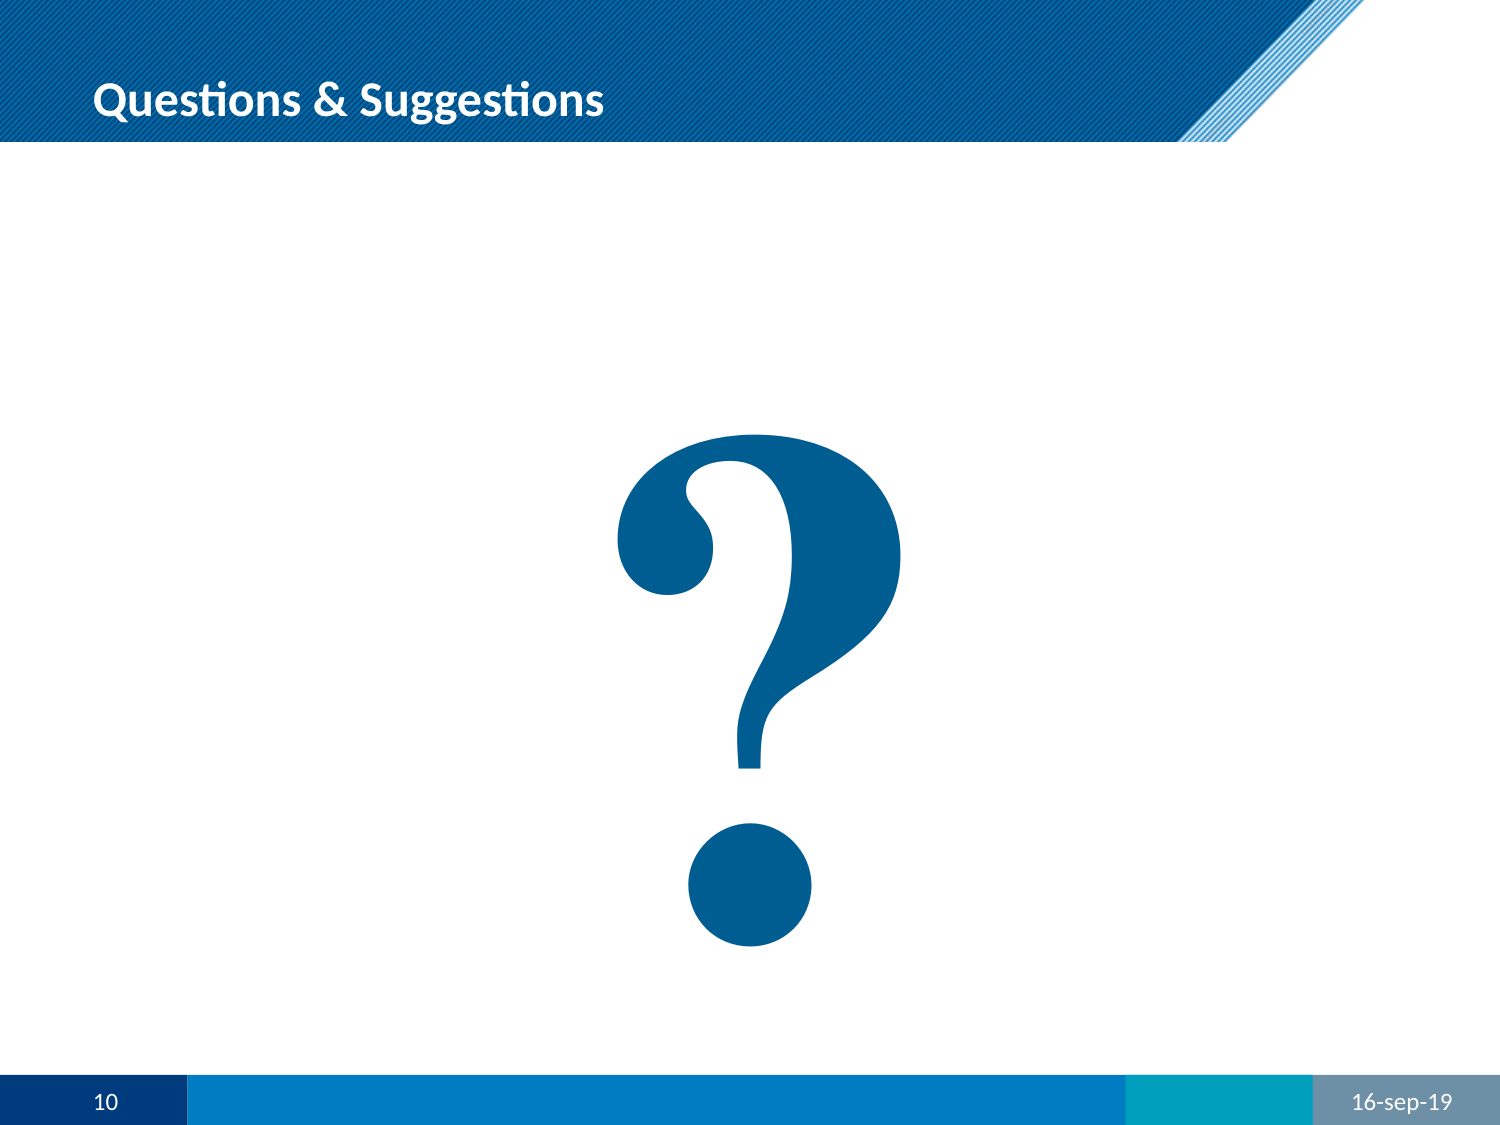

# Questions & Suggestions
?
10
16-sep-19